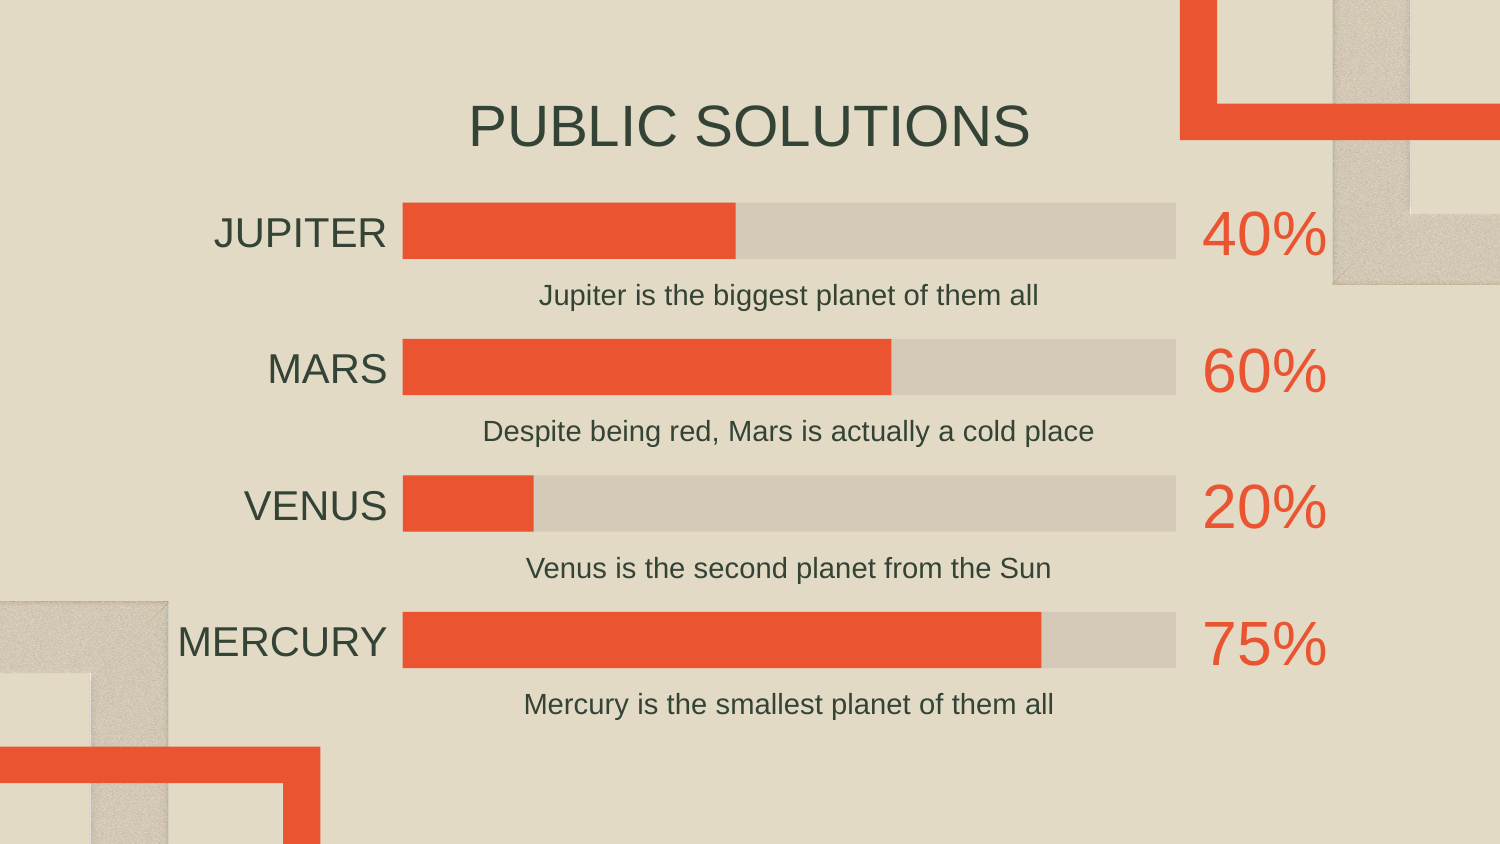

# PUBLIC SOLUTIONS
JUPITER
40%

Jupiter is the biggest planet of them all
MARS
60%

Despite being red, Mars is actually a cold place
VENUS
20%

Venus is the second planet from the Sun
MERCURY
75%

Mercury is the smallest planet of them all